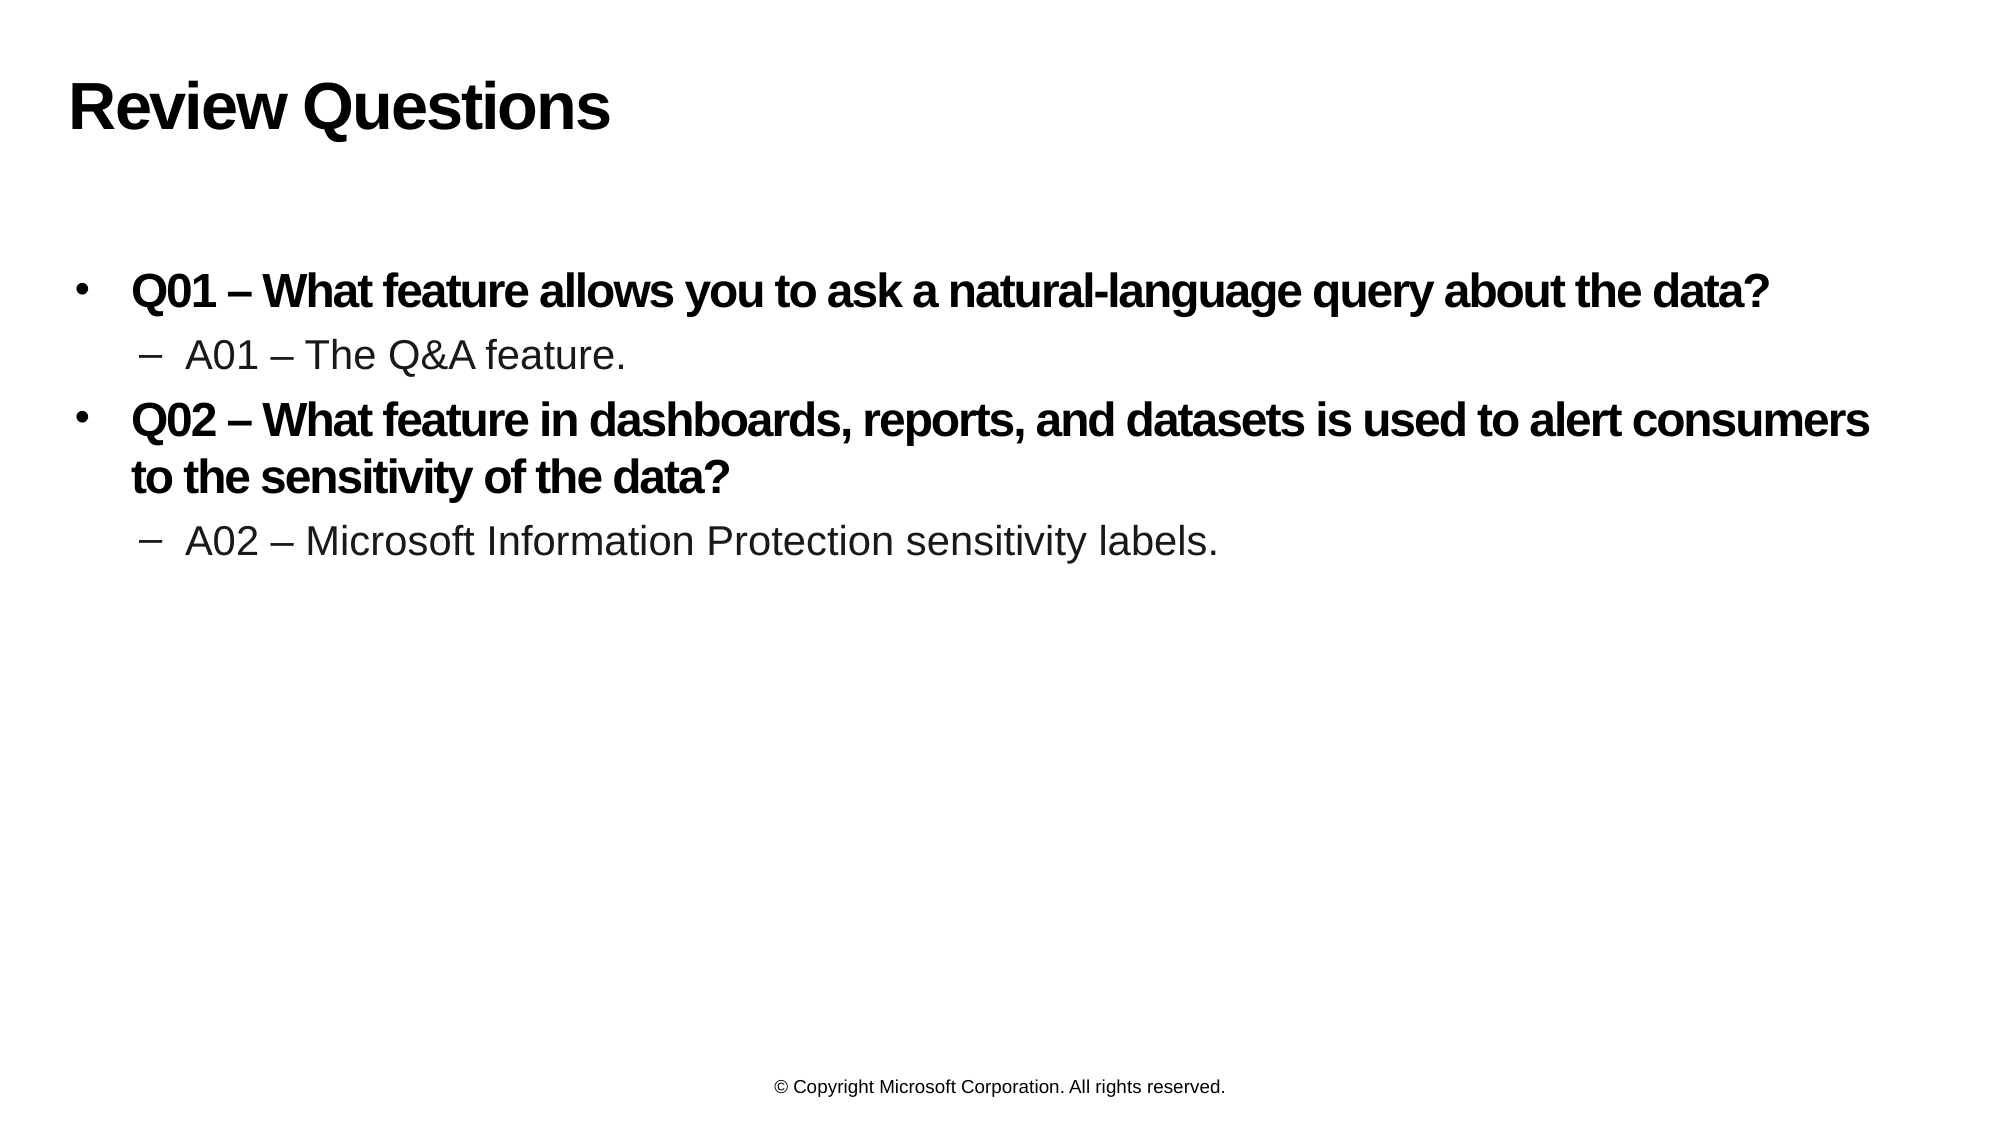

# Review Questions (2)
Q01 – What feature allows you to ask a natural-language query about the data?
A01 – The Q&A feature.
Q02 – What feature in dashboards, reports, and datasets is used to alert consumers to the sensitivity of the data?
A02 – Microsoft Information Protection sensitivity labels.